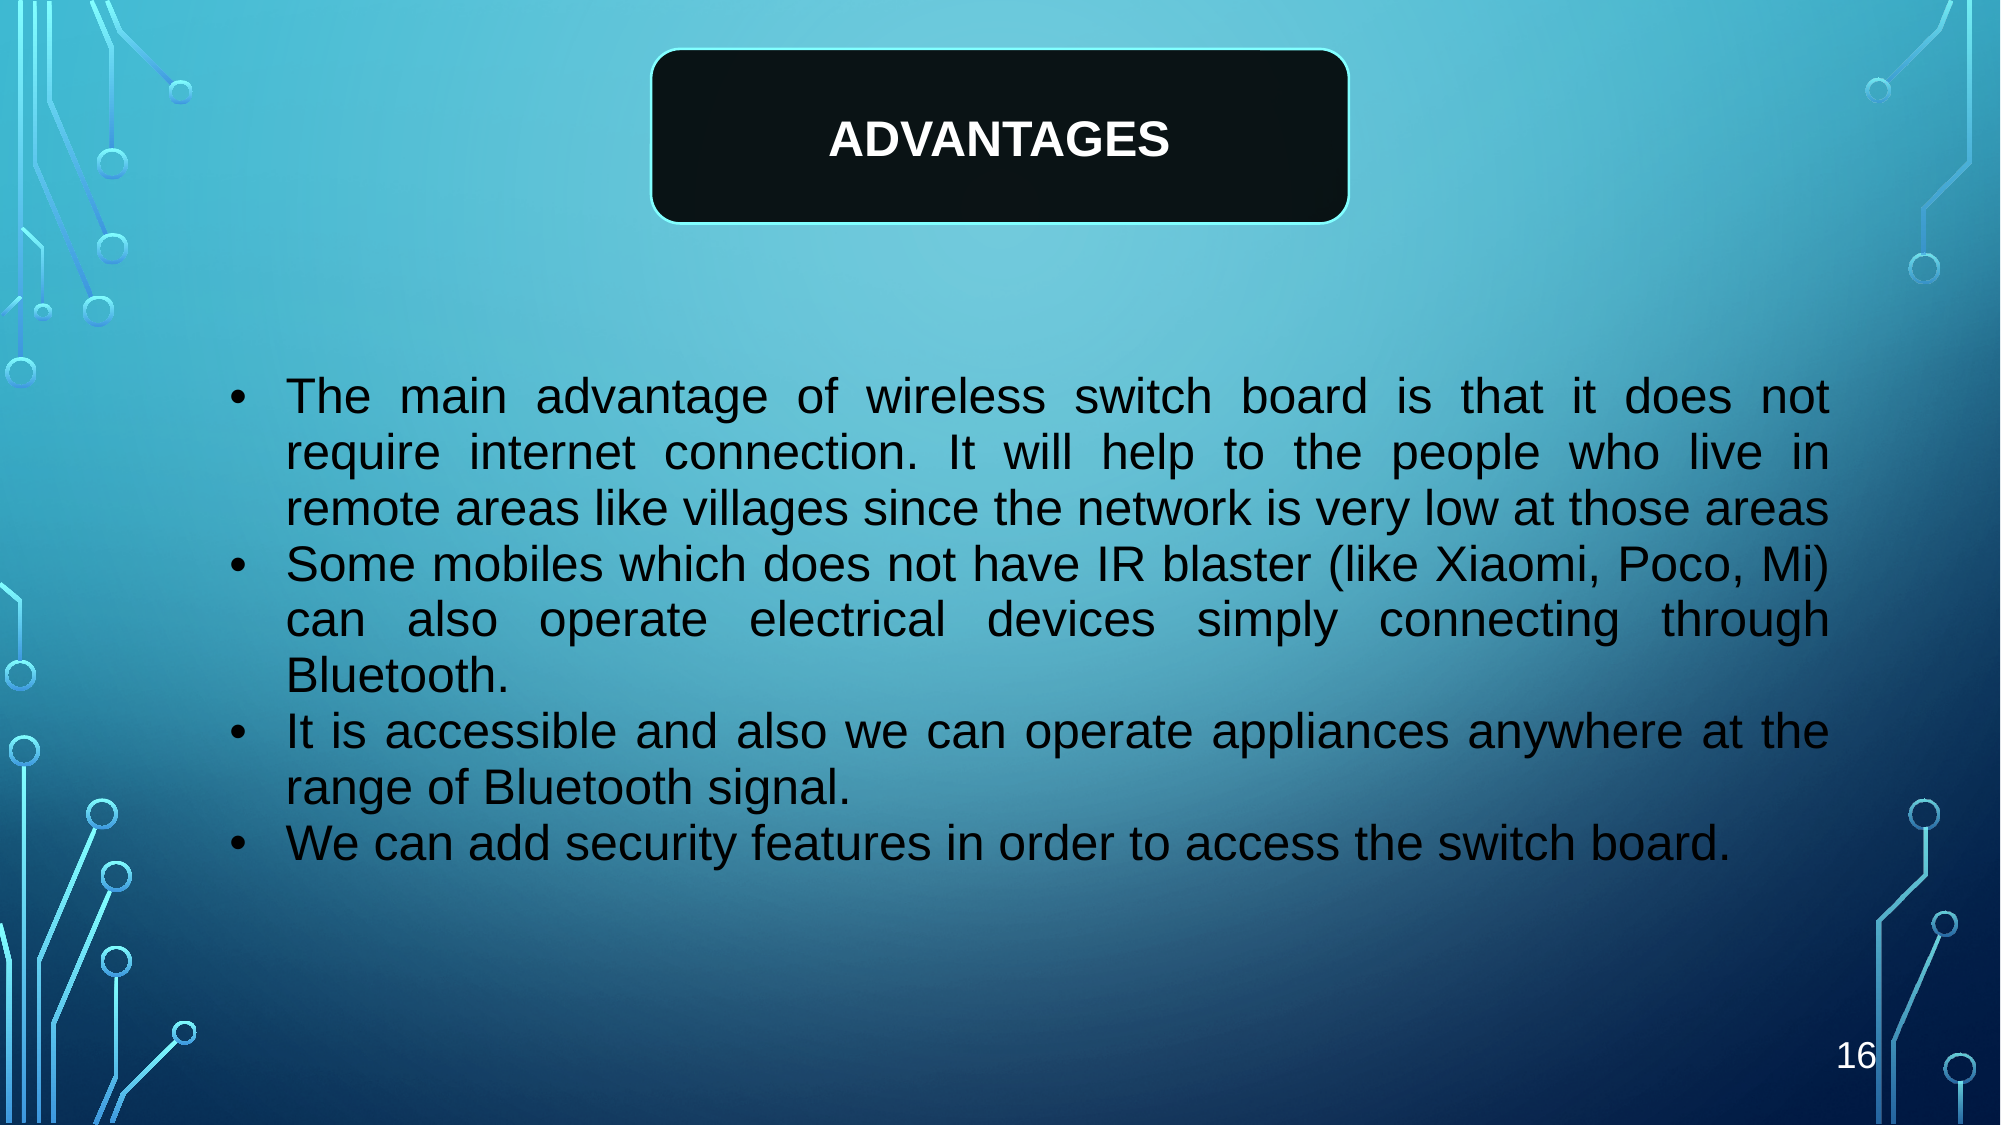

ADVANTAGES
| The main advantage of wireless switch board is that it does not require internet connection. It will help to the people who live in remote areas like villages since the network is very low at those areas Some mobiles which does not have IR blaster (like Xiaomi, Poco, Mi) can also operate electrical devices simply connecting through Bluetooth. It is accessible and also we can operate appliances anywhere at the range of Bluetooth signal. We can add security features in order to access the switch board. |
| --- |
| 16 |
| --- |